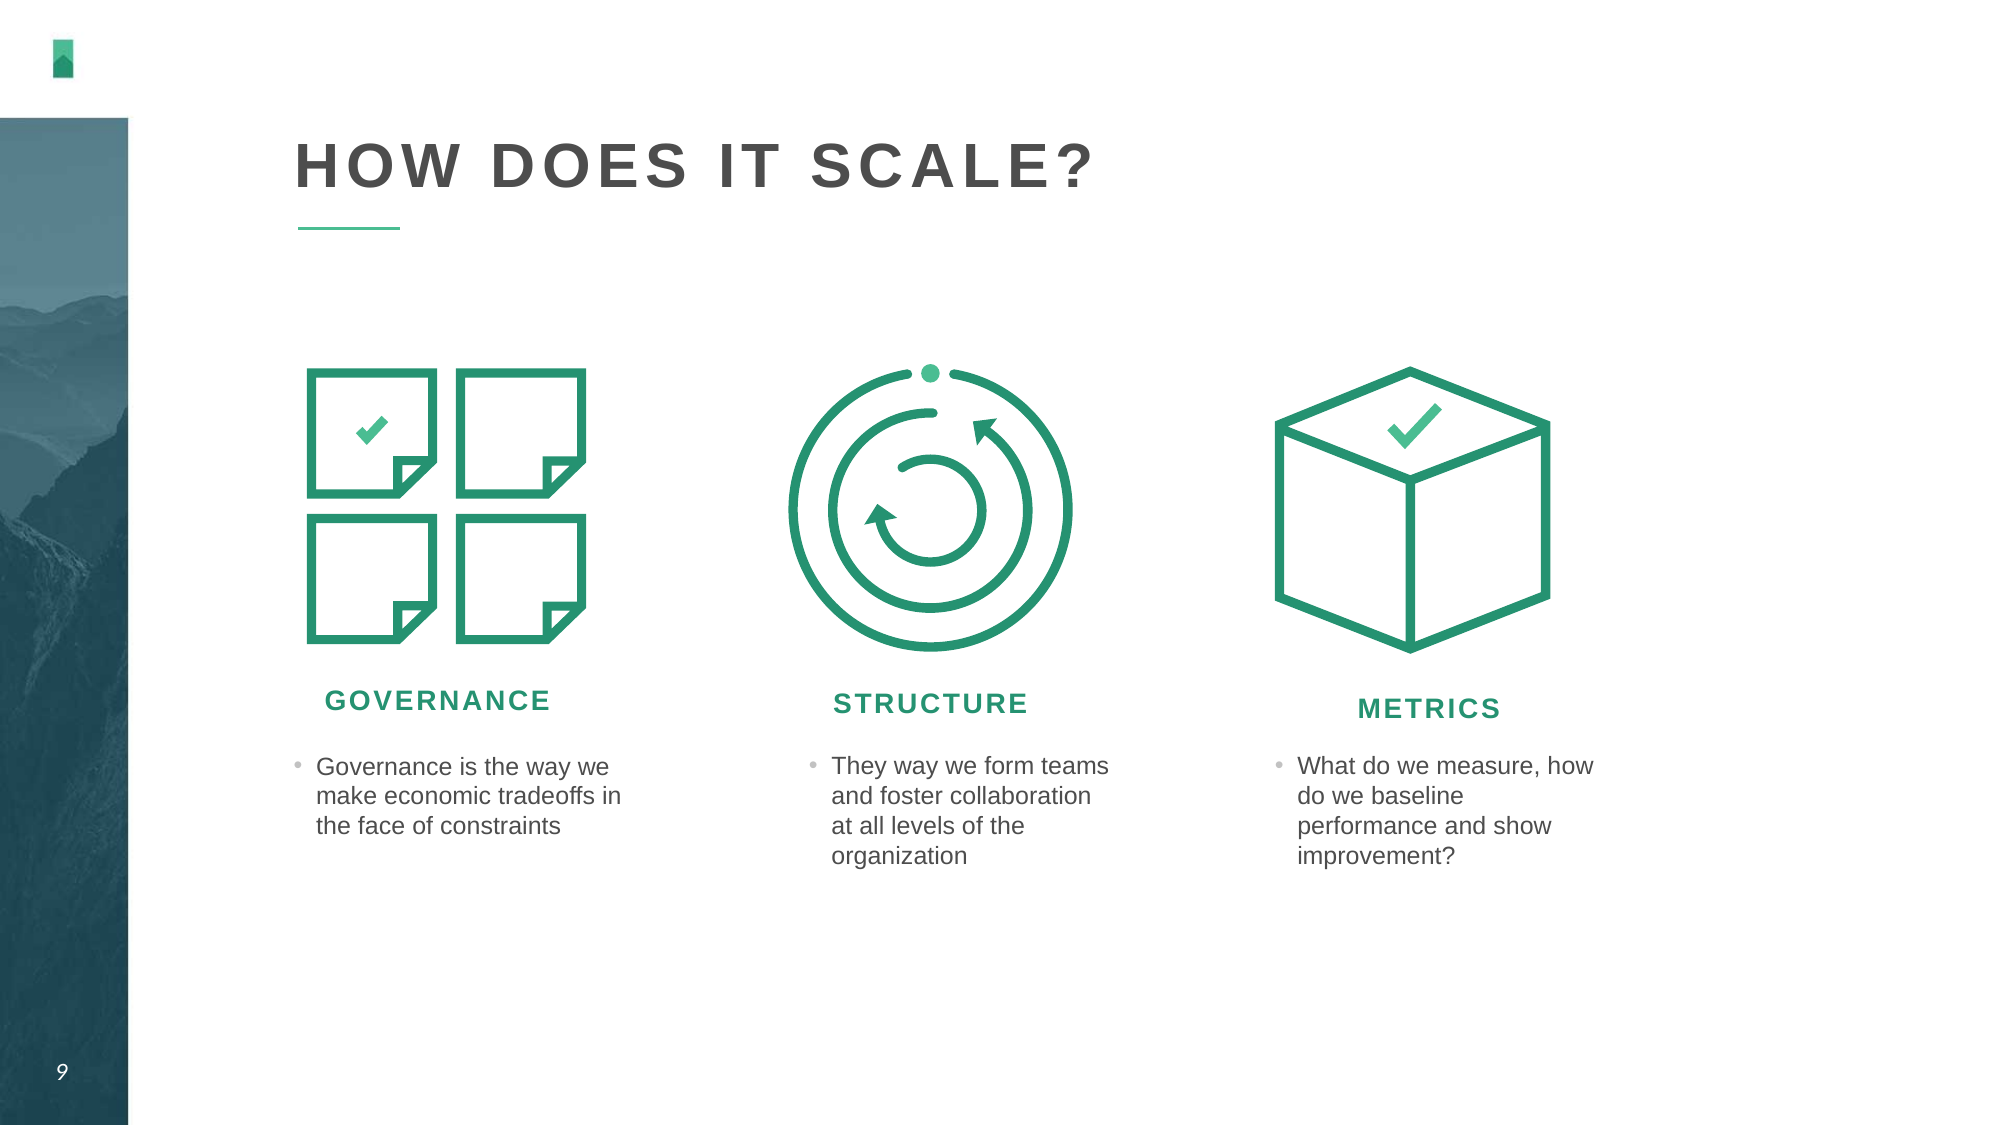

# HOW DOES IT SCALE?

GOVERNANCE
STRUCTURE
METRICS
They way we form teams and foster collaboration at all levels of the organization
Governance is the way we make economic tradeoffs in the face of constraints
What do we measure, how do we baseline performance and show improvement?
9